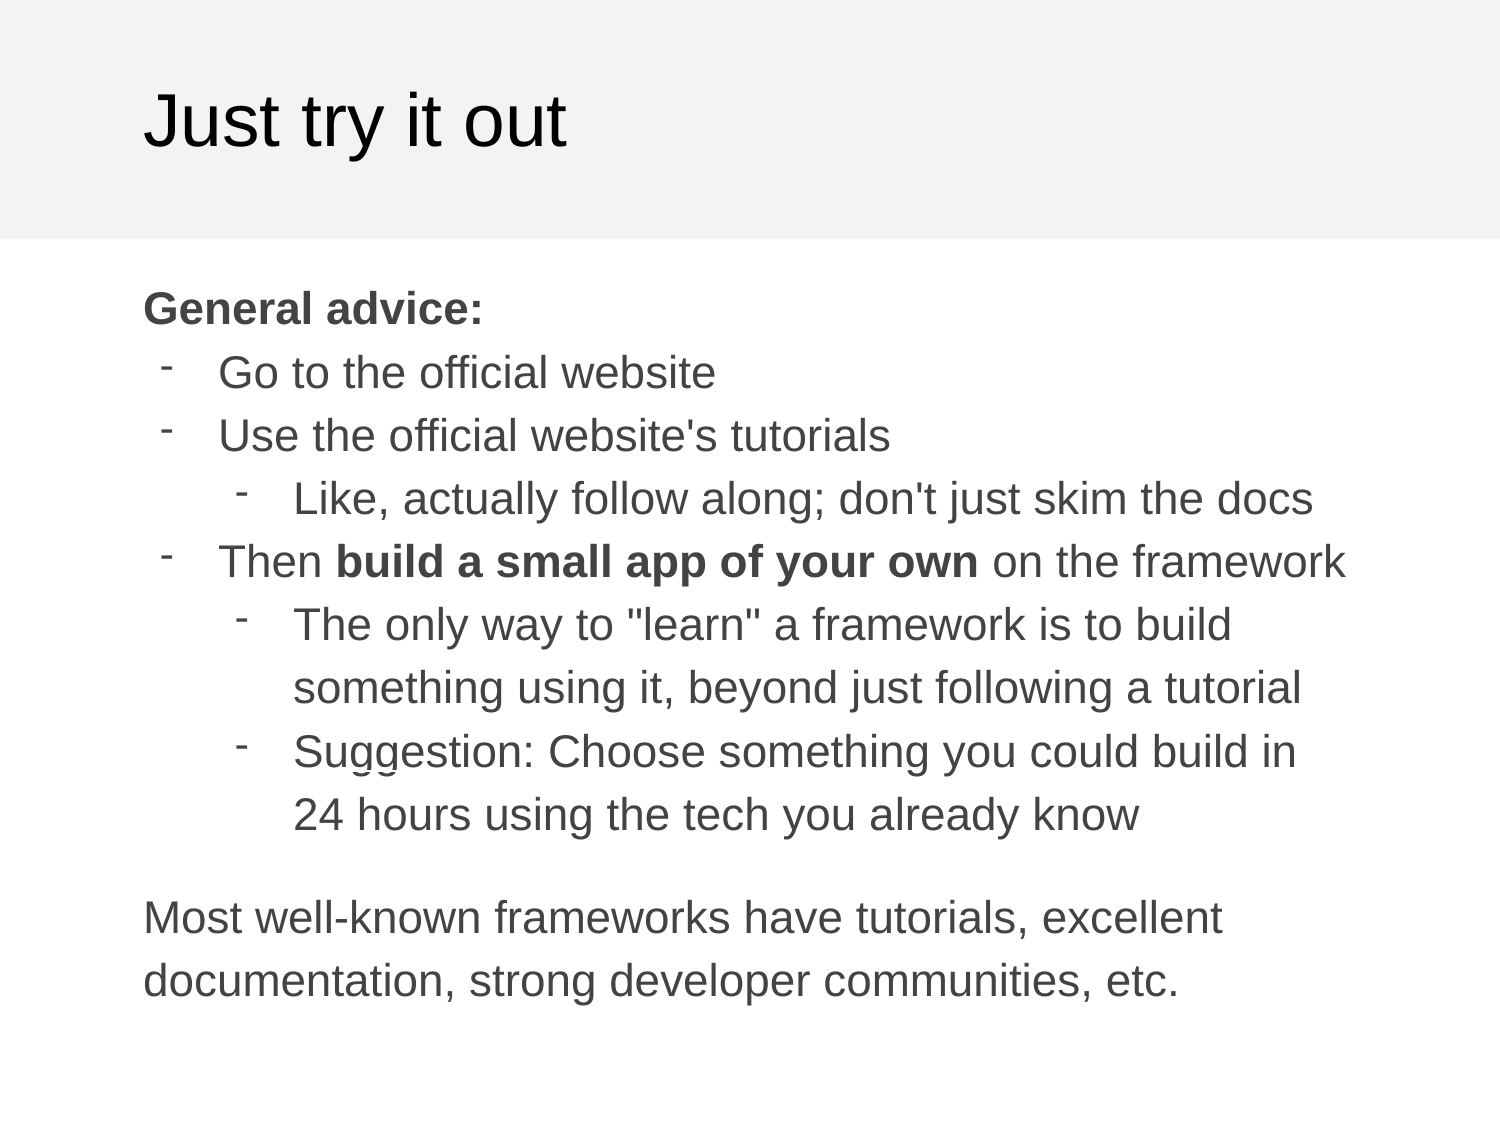

Just try it out
General advice:
Go to the official website
Use the official website's tutorials
Like, actually follow along; don't just skim the docs
Then build a small app of your own on the framework
The only way to "learn" a framework is to build something using it, beyond just following a tutorial
Suggestion: Choose something you could build in 24 hours using the tech you already know

Most well-known frameworks have tutorials, excellent documentation, strong developer communities, etc.